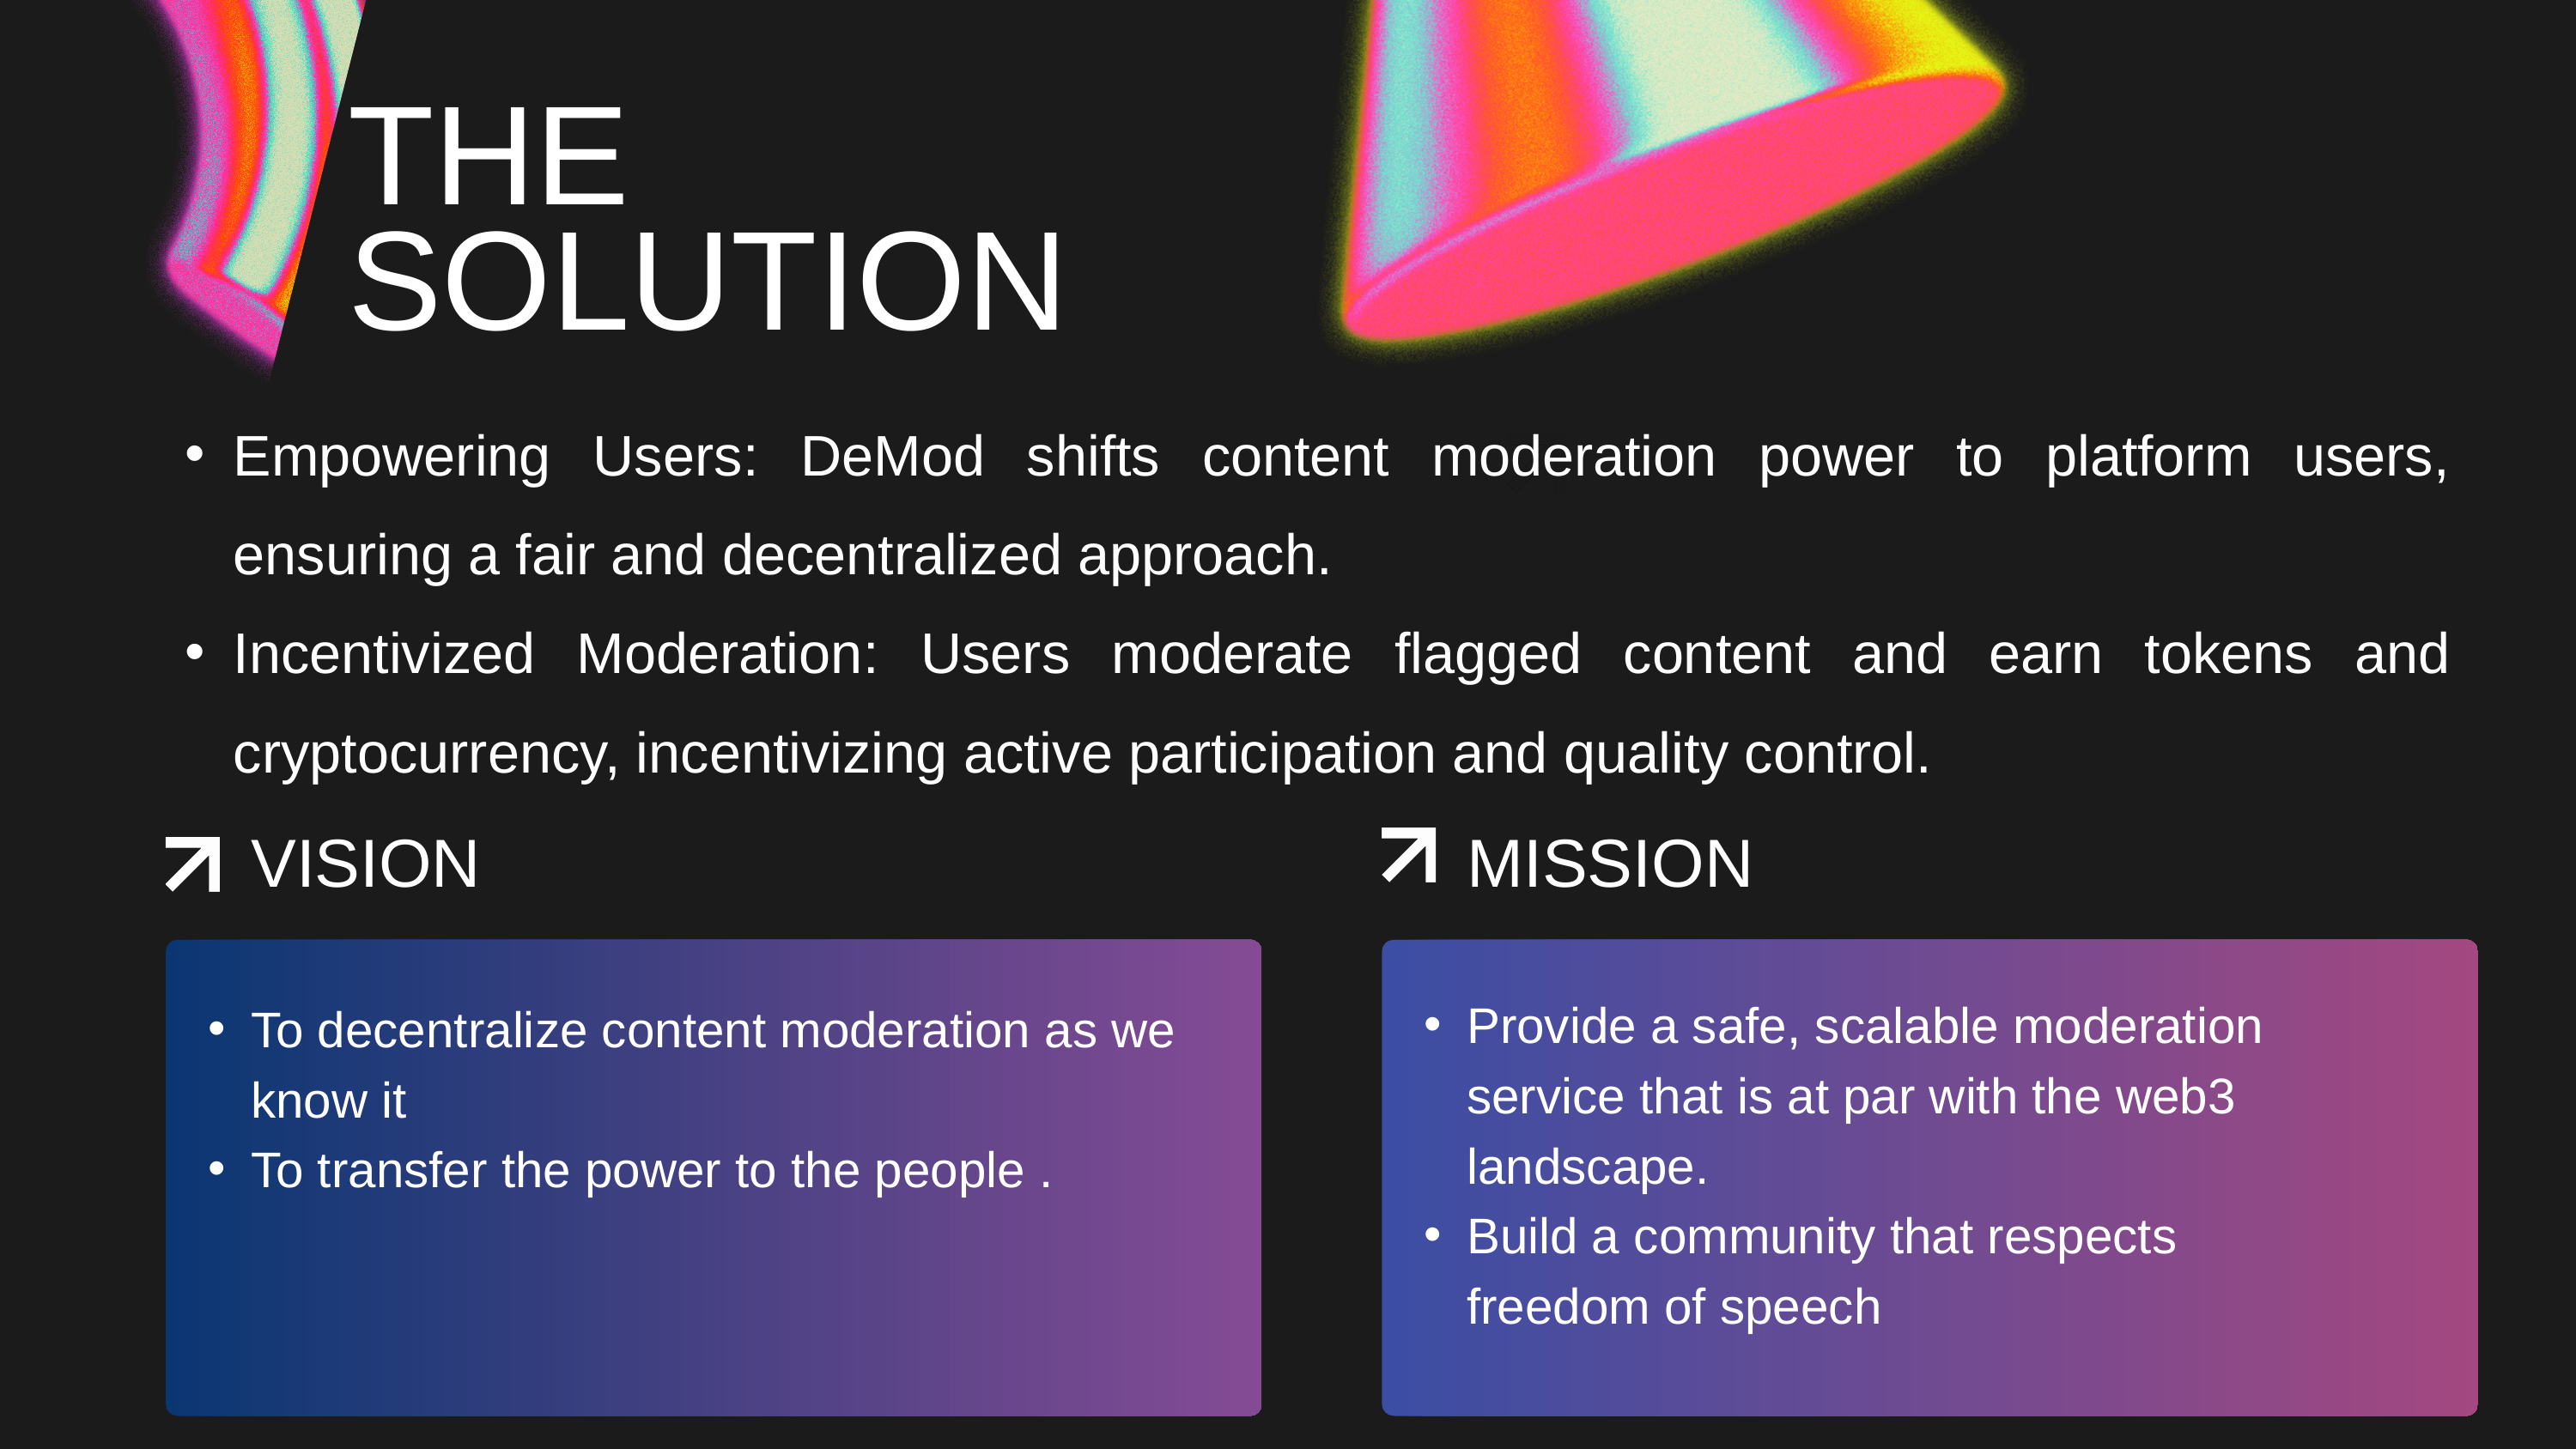

THE
SOLUTION
Empowering Users: DeMod shifts content moderation power to platform users, ensuring a fair and decentralized approach.
Incentivized Moderation: Users moderate flagged content and earn tokens and cryptocurrency, incentivizing active participation and quality control.

VISION
MISSION

Provide a safe, scalable moderation service that is at par with the web3 landscape.
Build a community that respects freedom of speech
To decentralize content moderation as we know it
To transfer the power to the people .